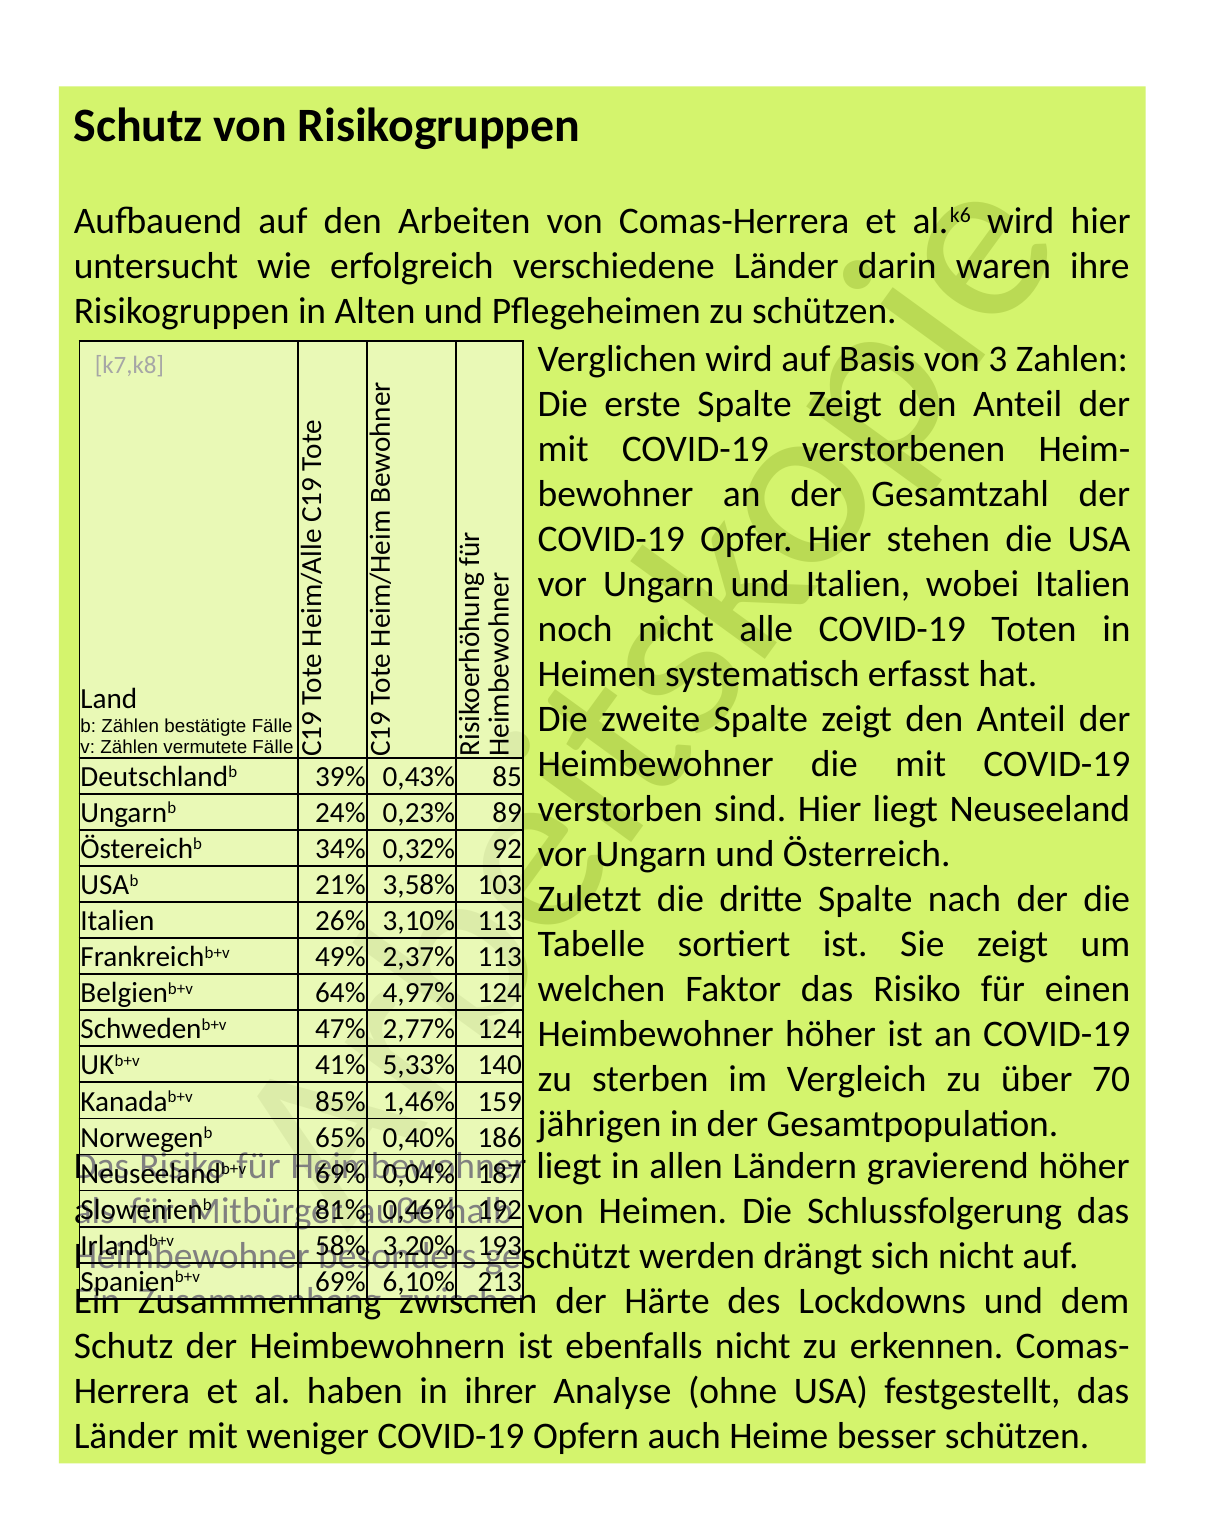

Schutz von Risikogruppen

Aufbauend auf den Arbeiten von Comas-Herrera et al.k6 wird hier untersucht wie erfolgreich verschiedene Länder darin waren ihre Risikogruppen in Alten und Pflegeheimen zu schützen.

Das Risiko für Heimbewohner liegt in allen Ländern gravierend höher als für Mitbürger außerhalb von Heimen. Die Schlussfolgerung das Heimbewohner besonders geschützt werden drängt sich nicht auf.
Ein Zusammenhang zwischen der Härte des Lockdowns und dem Schutz der Heimbewohnern ist ebenfalls nicht zu erkennen. Comas-Herrera et al. haben in ihrer Analyse (ohne USA) festgestellt, das Länder mit weniger COVID-19 Opfern auch Heime besser schützen.
Verglichen wird auf Basis von 3 Zahlen:
Die erste Spalte Zeigt den Anteil der mit COVID-19 verstorbenen Heim-bewohner an der Gesamtzahl der COVID-19 Opfer. Hier stehen die USA vor Ungarn und Italien, wobei Italien noch nicht alle COVID-19 Toten in Heimen systematisch erfasst hat.
Die zweite Spalte zeigt den Anteil der Heimbewohner die mit COVID-19 verstorben sind. Hier liegt Neuseeland vor Ungarn und Österreich.
Zuletzt die dritte Spalte nach der die Tabelle sortiert ist. Sie zeigt um welchen Faktor das Risiko für einen Heimbewohner höher ist an COVID-19 zu sterben im Vergleich zu über 70 jährigen in der Gesamtpopulation.
| Land b: Zählen bestätigte Fälle v: Zählen vermutete Fälle | C19 Tote Heim/Alle C19 Tote | C19 Tote Heim/Heim Bewohner | Risikoerhöhung für Heimbewohner |
| --- | --- | --- | --- |
| Deutschlandb | 39% | 0,43% | 85 |
| Ungarnb | 24% | 0,23% | 89 |
| Östereichb | 34% | 0,32% | 92 |
| USAb | 21% | 3,58% | 103 |
| Italien | 26% | 3,10% | 113 |
| Frankreichb+v | 49% | 2,37% | 113 |
| Belgienb+v | 64% | 4,97% | 124 |
| Schwedenb+v | 47% | 2,77% | 124 |
| UKb+v | 41% | 5,33% | 140 |
| Kanadab+v | 85% | 1,46% | 159 |
| Norwegenb | 65% | 0,40% | 186 |
| Neuseelandb+v | 69% | 0,04% | 187 |
| Slowenienb | 81% | 0,46% | 192 |
| Irlandb+v | 58% | 3,20% | 193 |
| Spanienb+v | 69% | 6,10% | 213 |
[k7,k8]